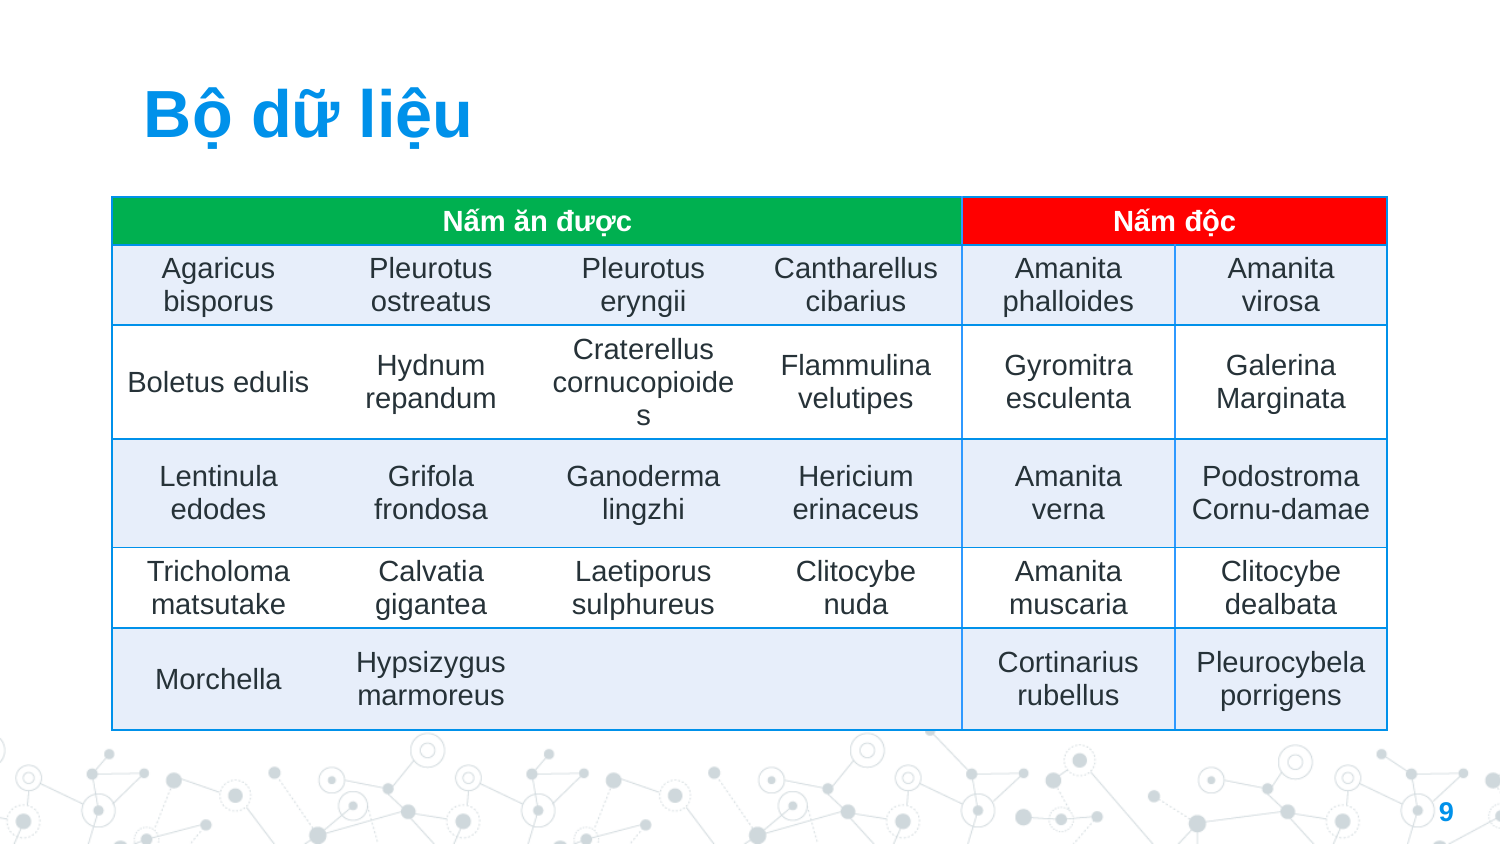

# Bộ dữ liệu
| Nấm ăn được |  |  |  | Nấm độc |  |
| --- | --- | --- | --- | --- | --- |
| Agaricus bisporus | Pleurotus ostreatus | Pleurotus eryngii | Cantharellus cibarius | Amanita phalloides | Amanita virosa |
| Boletus edulis | Hydnum repandum | Craterellus cornucopioides | Flammulina velutipes | Gyromitra esculenta | Galerina Marginata |
| Lentinula edodes | Grifola frondosa | Ganoderma lingzhi | Hericium erinaceus | Amanita verna | Podostroma Cornu-damae |
| Tricholoma matsutake | Calvatia gigantea | Laetiporus sulphureus | Clitocybe nuda | Amanita muscaria | Clitocybe dealbata |
| Morchella | Hypsizygus marmoreus |  |  | Cortinarius rubellus | Pleurocybela porrigens |
9